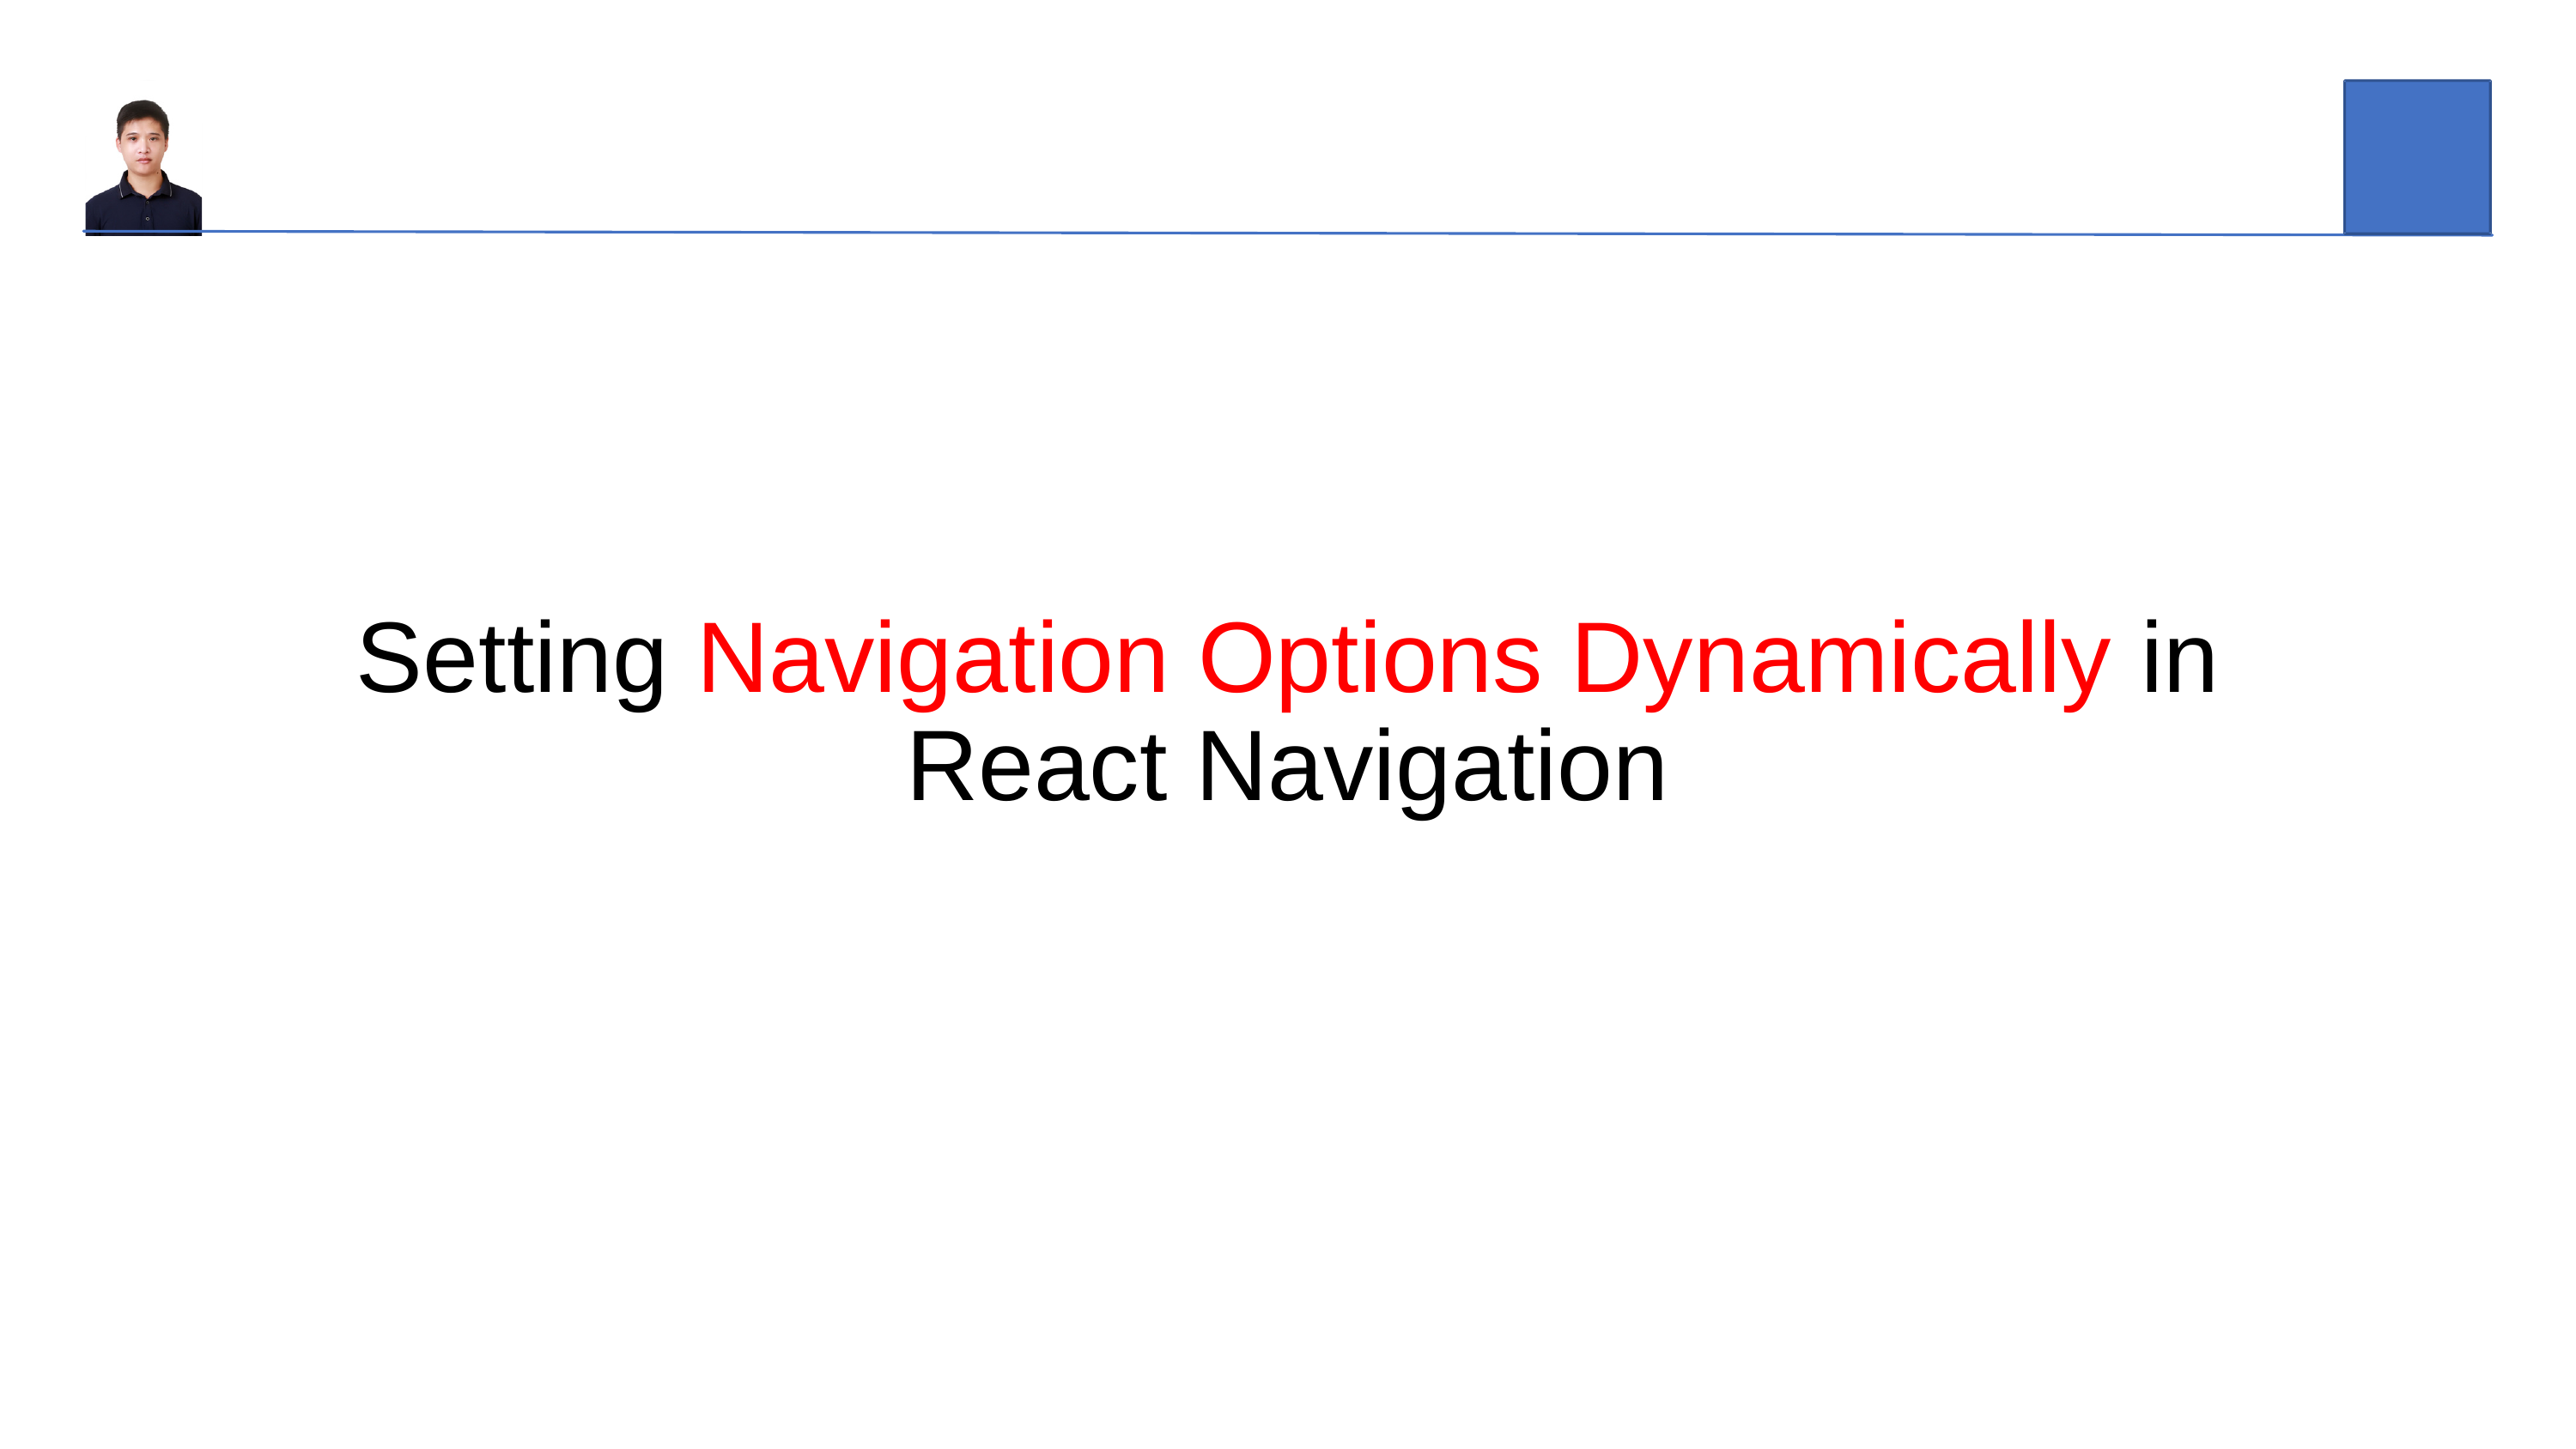

Setting Navigation Options Dynamically in React Navigation